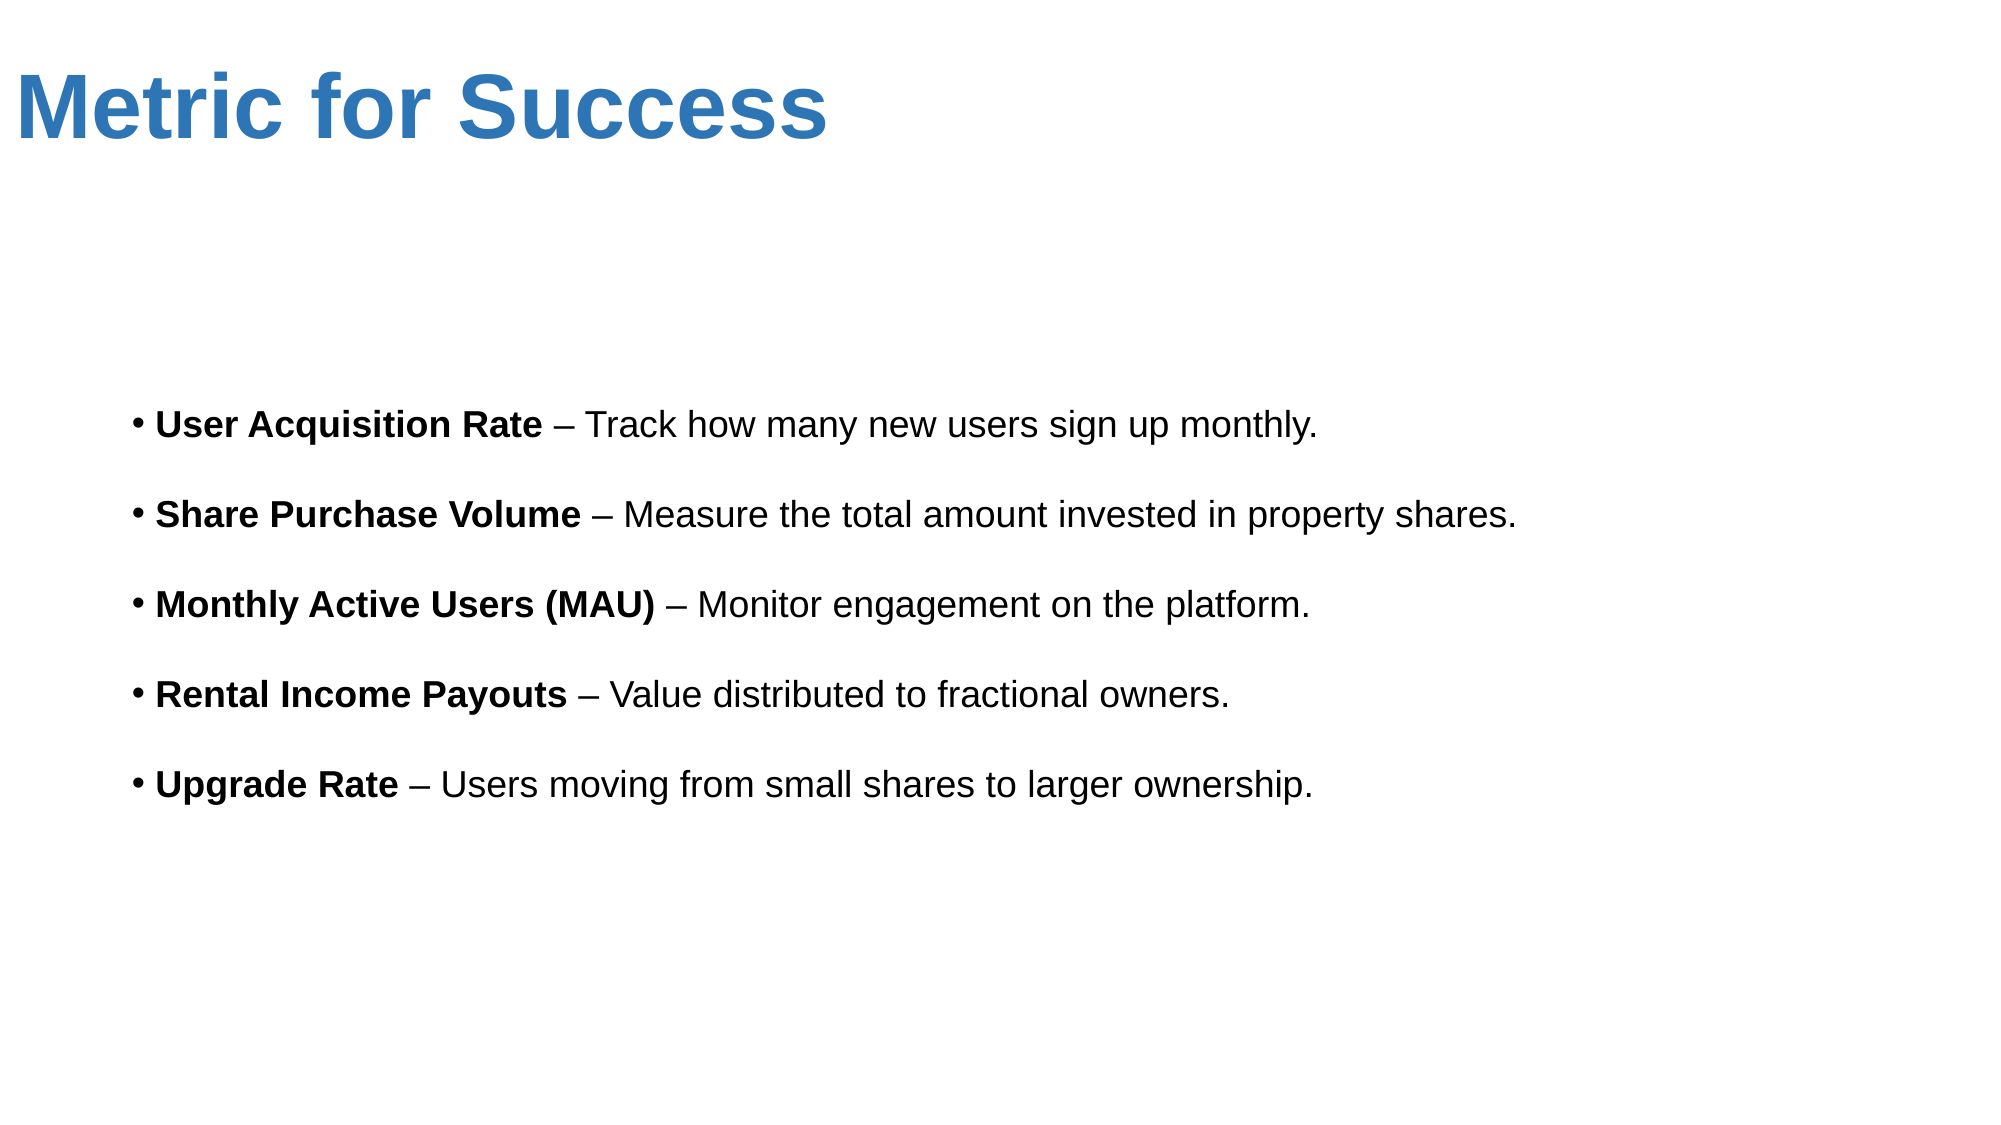

# Metric for Success
 User Acquisition Rate – Track how many new users sign up monthly.

 Share Purchase Volume – Measure the total amount invested in property shares.

 Monthly Active Users (MAU) – Monitor engagement on the platform.

 Rental Income Payouts – Value distributed to fractional owners.

 Upgrade Rate – Users moving from small shares to larger ownership.